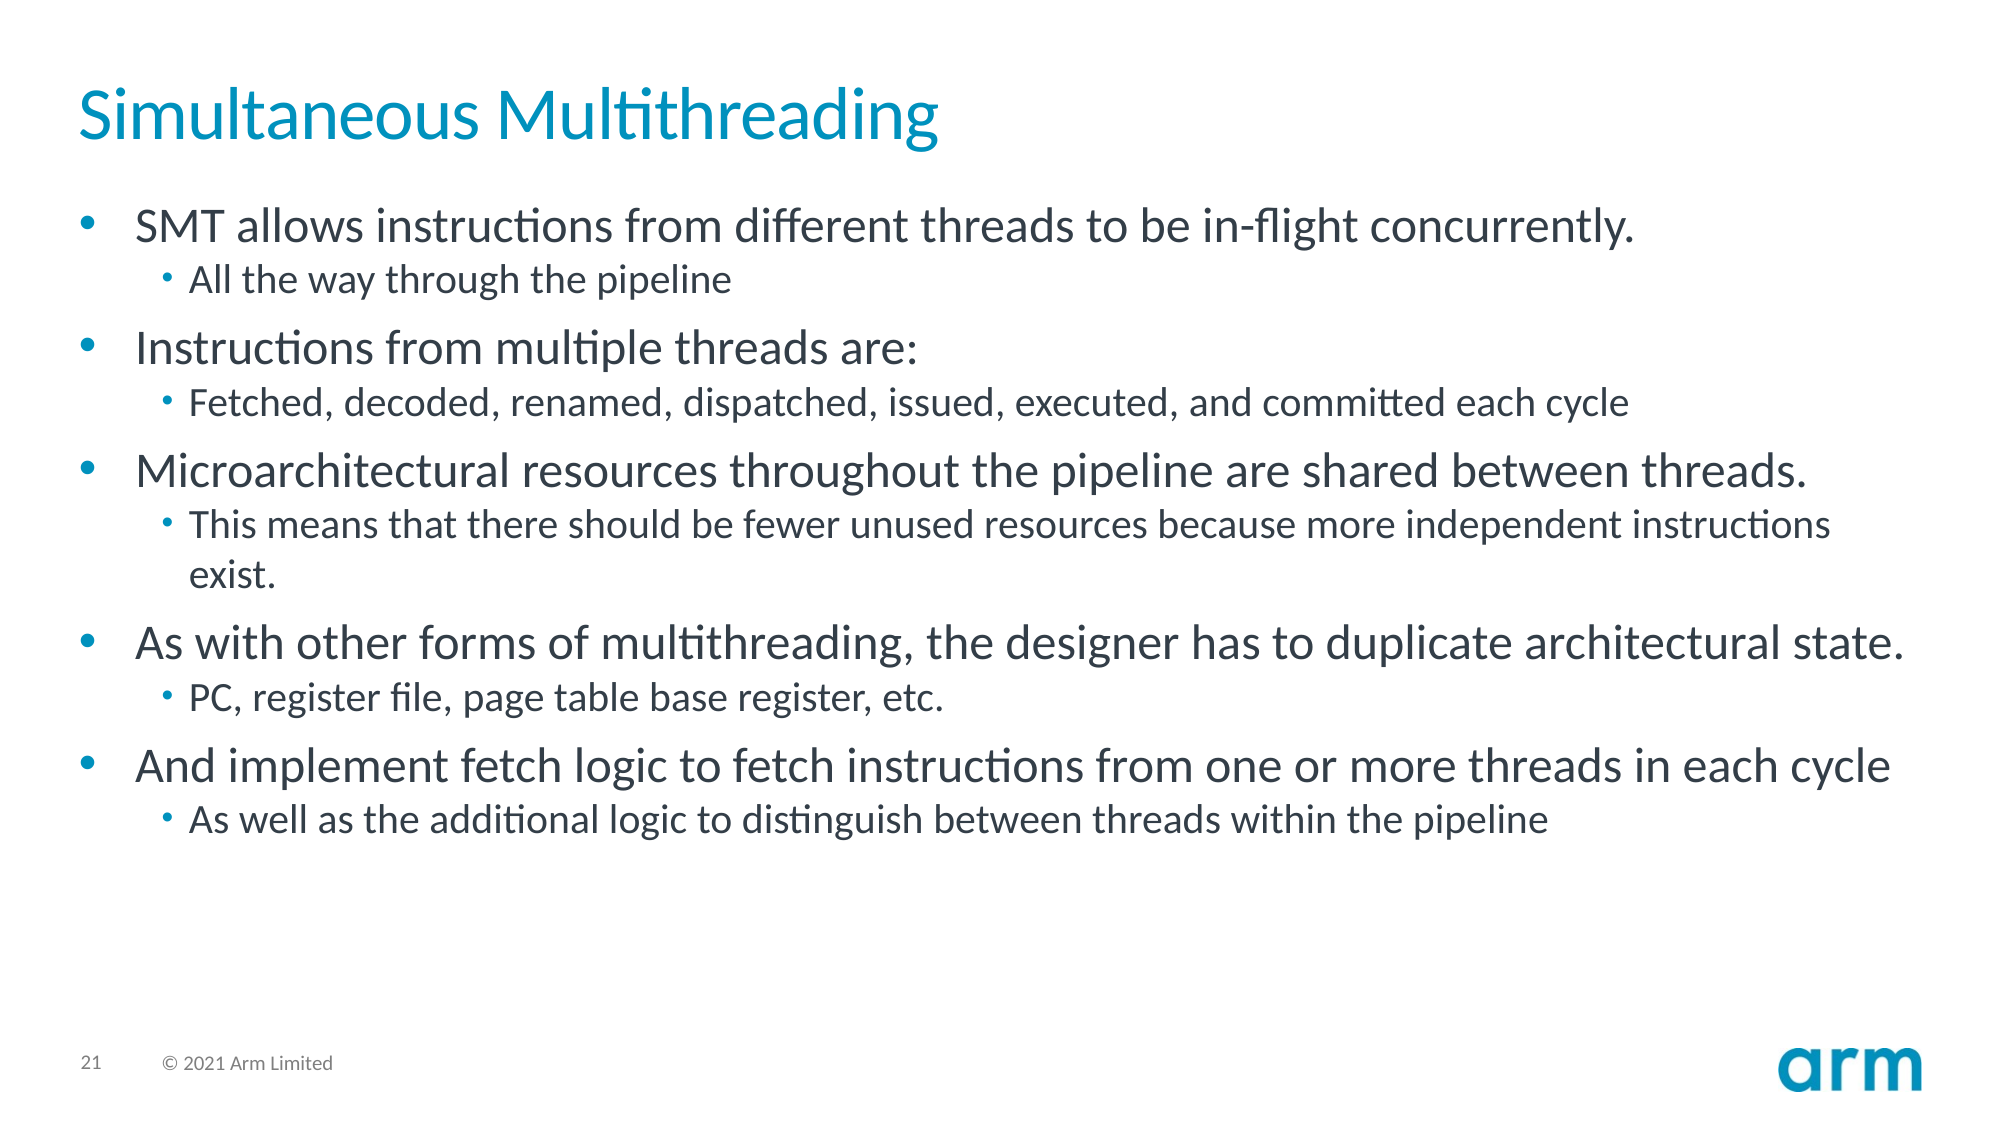

# Simultaneous Multithreading
SMT allows instructions from different threads to be in-flight concurrently.
All the way through the pipeline
Instructions from multiple threads are:
Fetched, decoded, renamed, dispatched, issued, executed, and committed each cycle
Microarchitectural resources throughout the pipeline are shared between threads.
This means that there should be fewer unused resources because more independent instructions exist.
As with other forms of multithreading, the designer has to duplicate architectural state.
PC, register file, page table base register, etc.
And implement fetch logic to fetch instructions from one or more threads in each cycle
As well as the additional logic to distinguish between threads within the pipeline